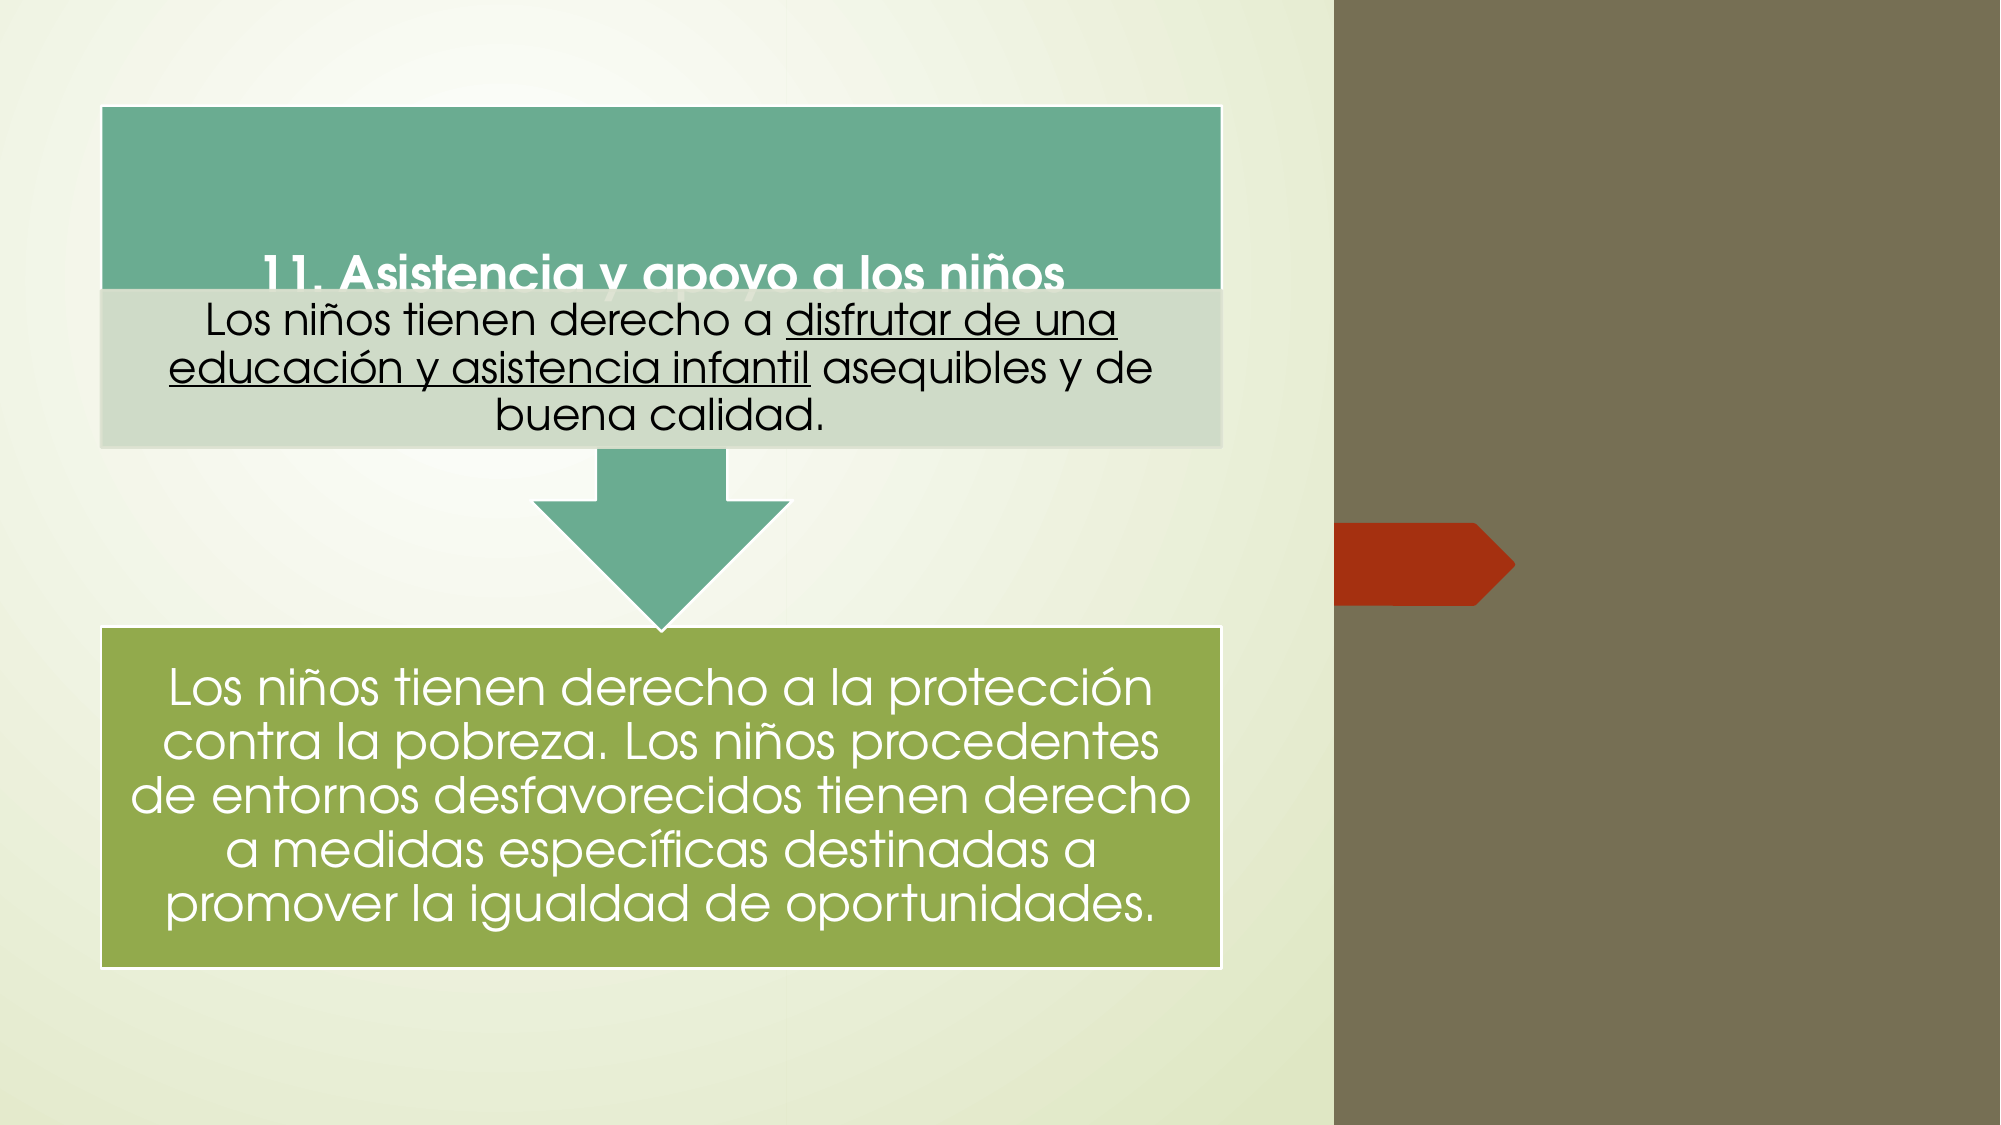

Los niños tienen derecho a la protección contra la pobreza. Los niños procedentes de entornos desfavorecidos tienen derecho a medidas específicas destinadas a promover la igualdad de oportunidades.
11. Asistencia y apoyo a los niños
Los niños tienen derecho a disfrutar de una educación y asistencia infantil asequibles y de buena calidad.